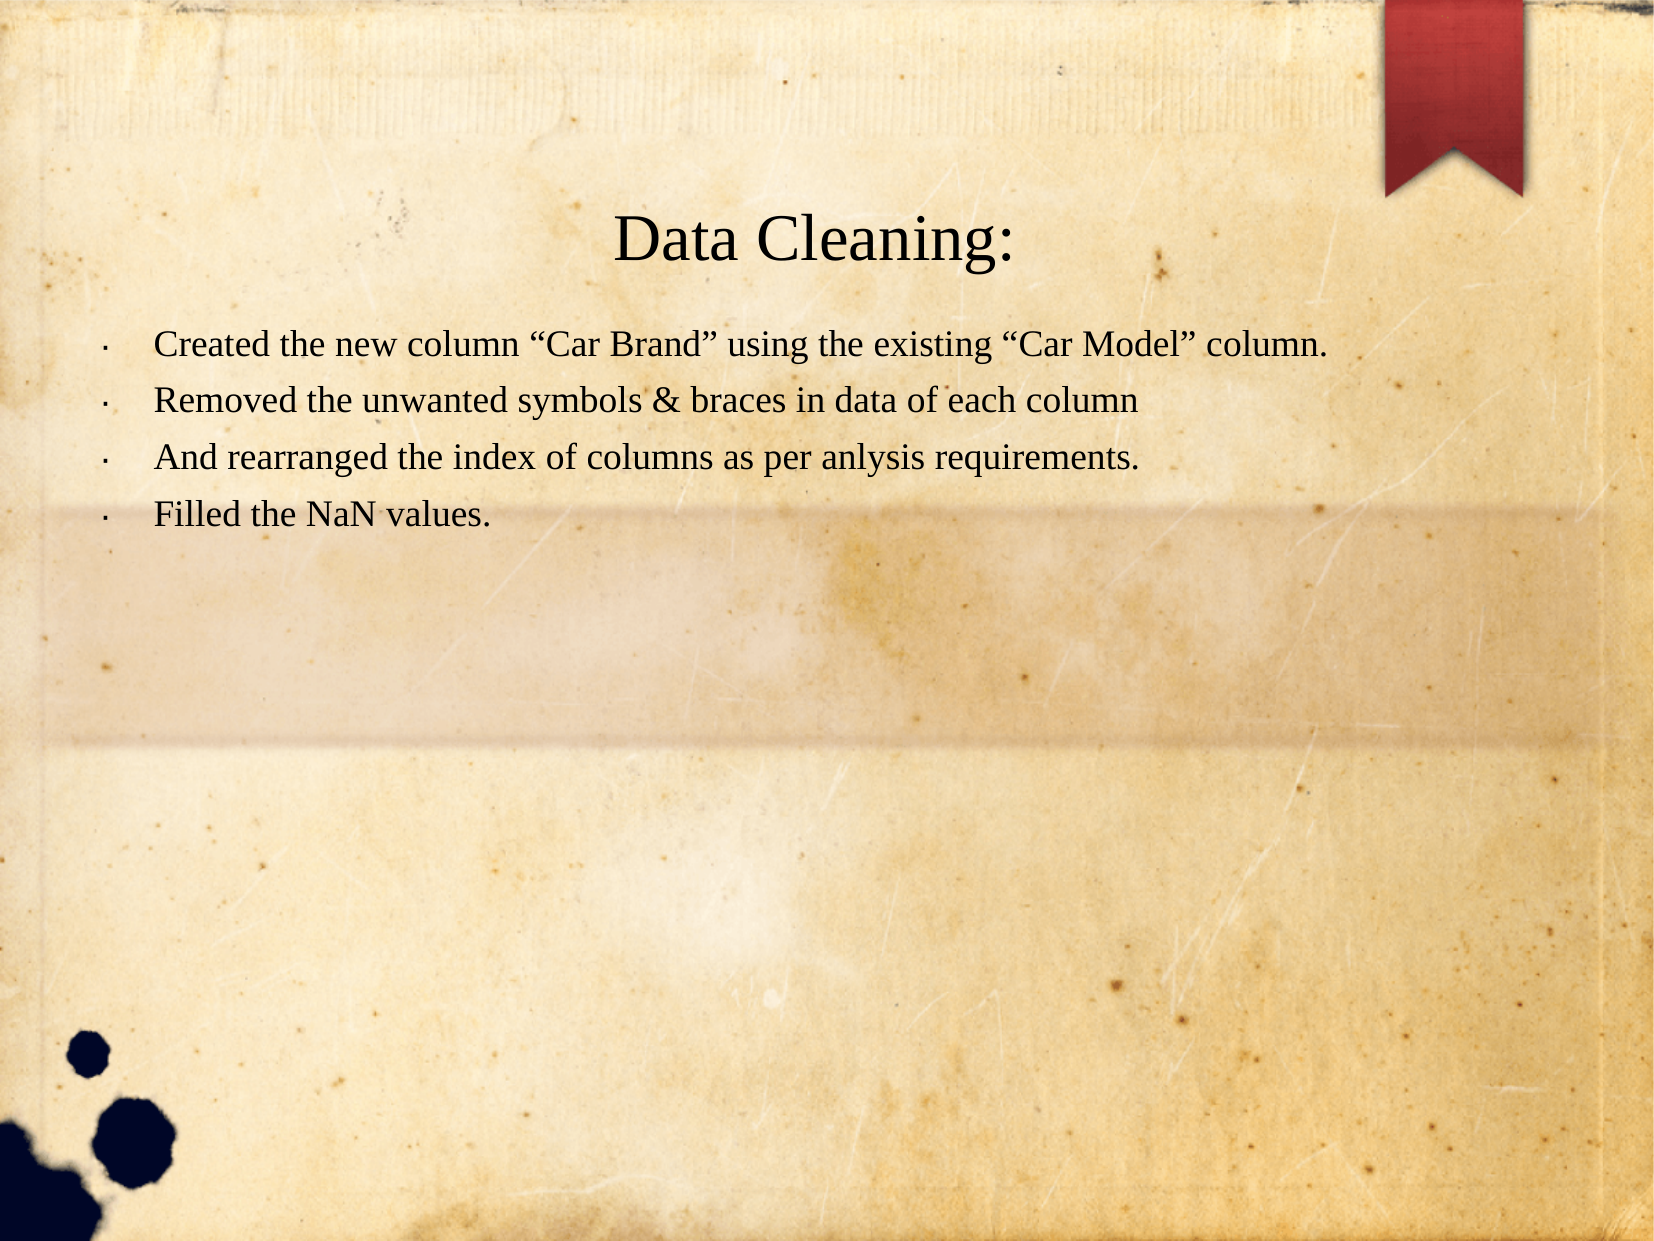

Data Cleaning:
Created the new column “Car Brand” using the existing “Car Model” column.
Removed the unwanted symbols & braces in data of each column
And rearranged the index of columns as per anlysis requirements.
Filled the NaN values.